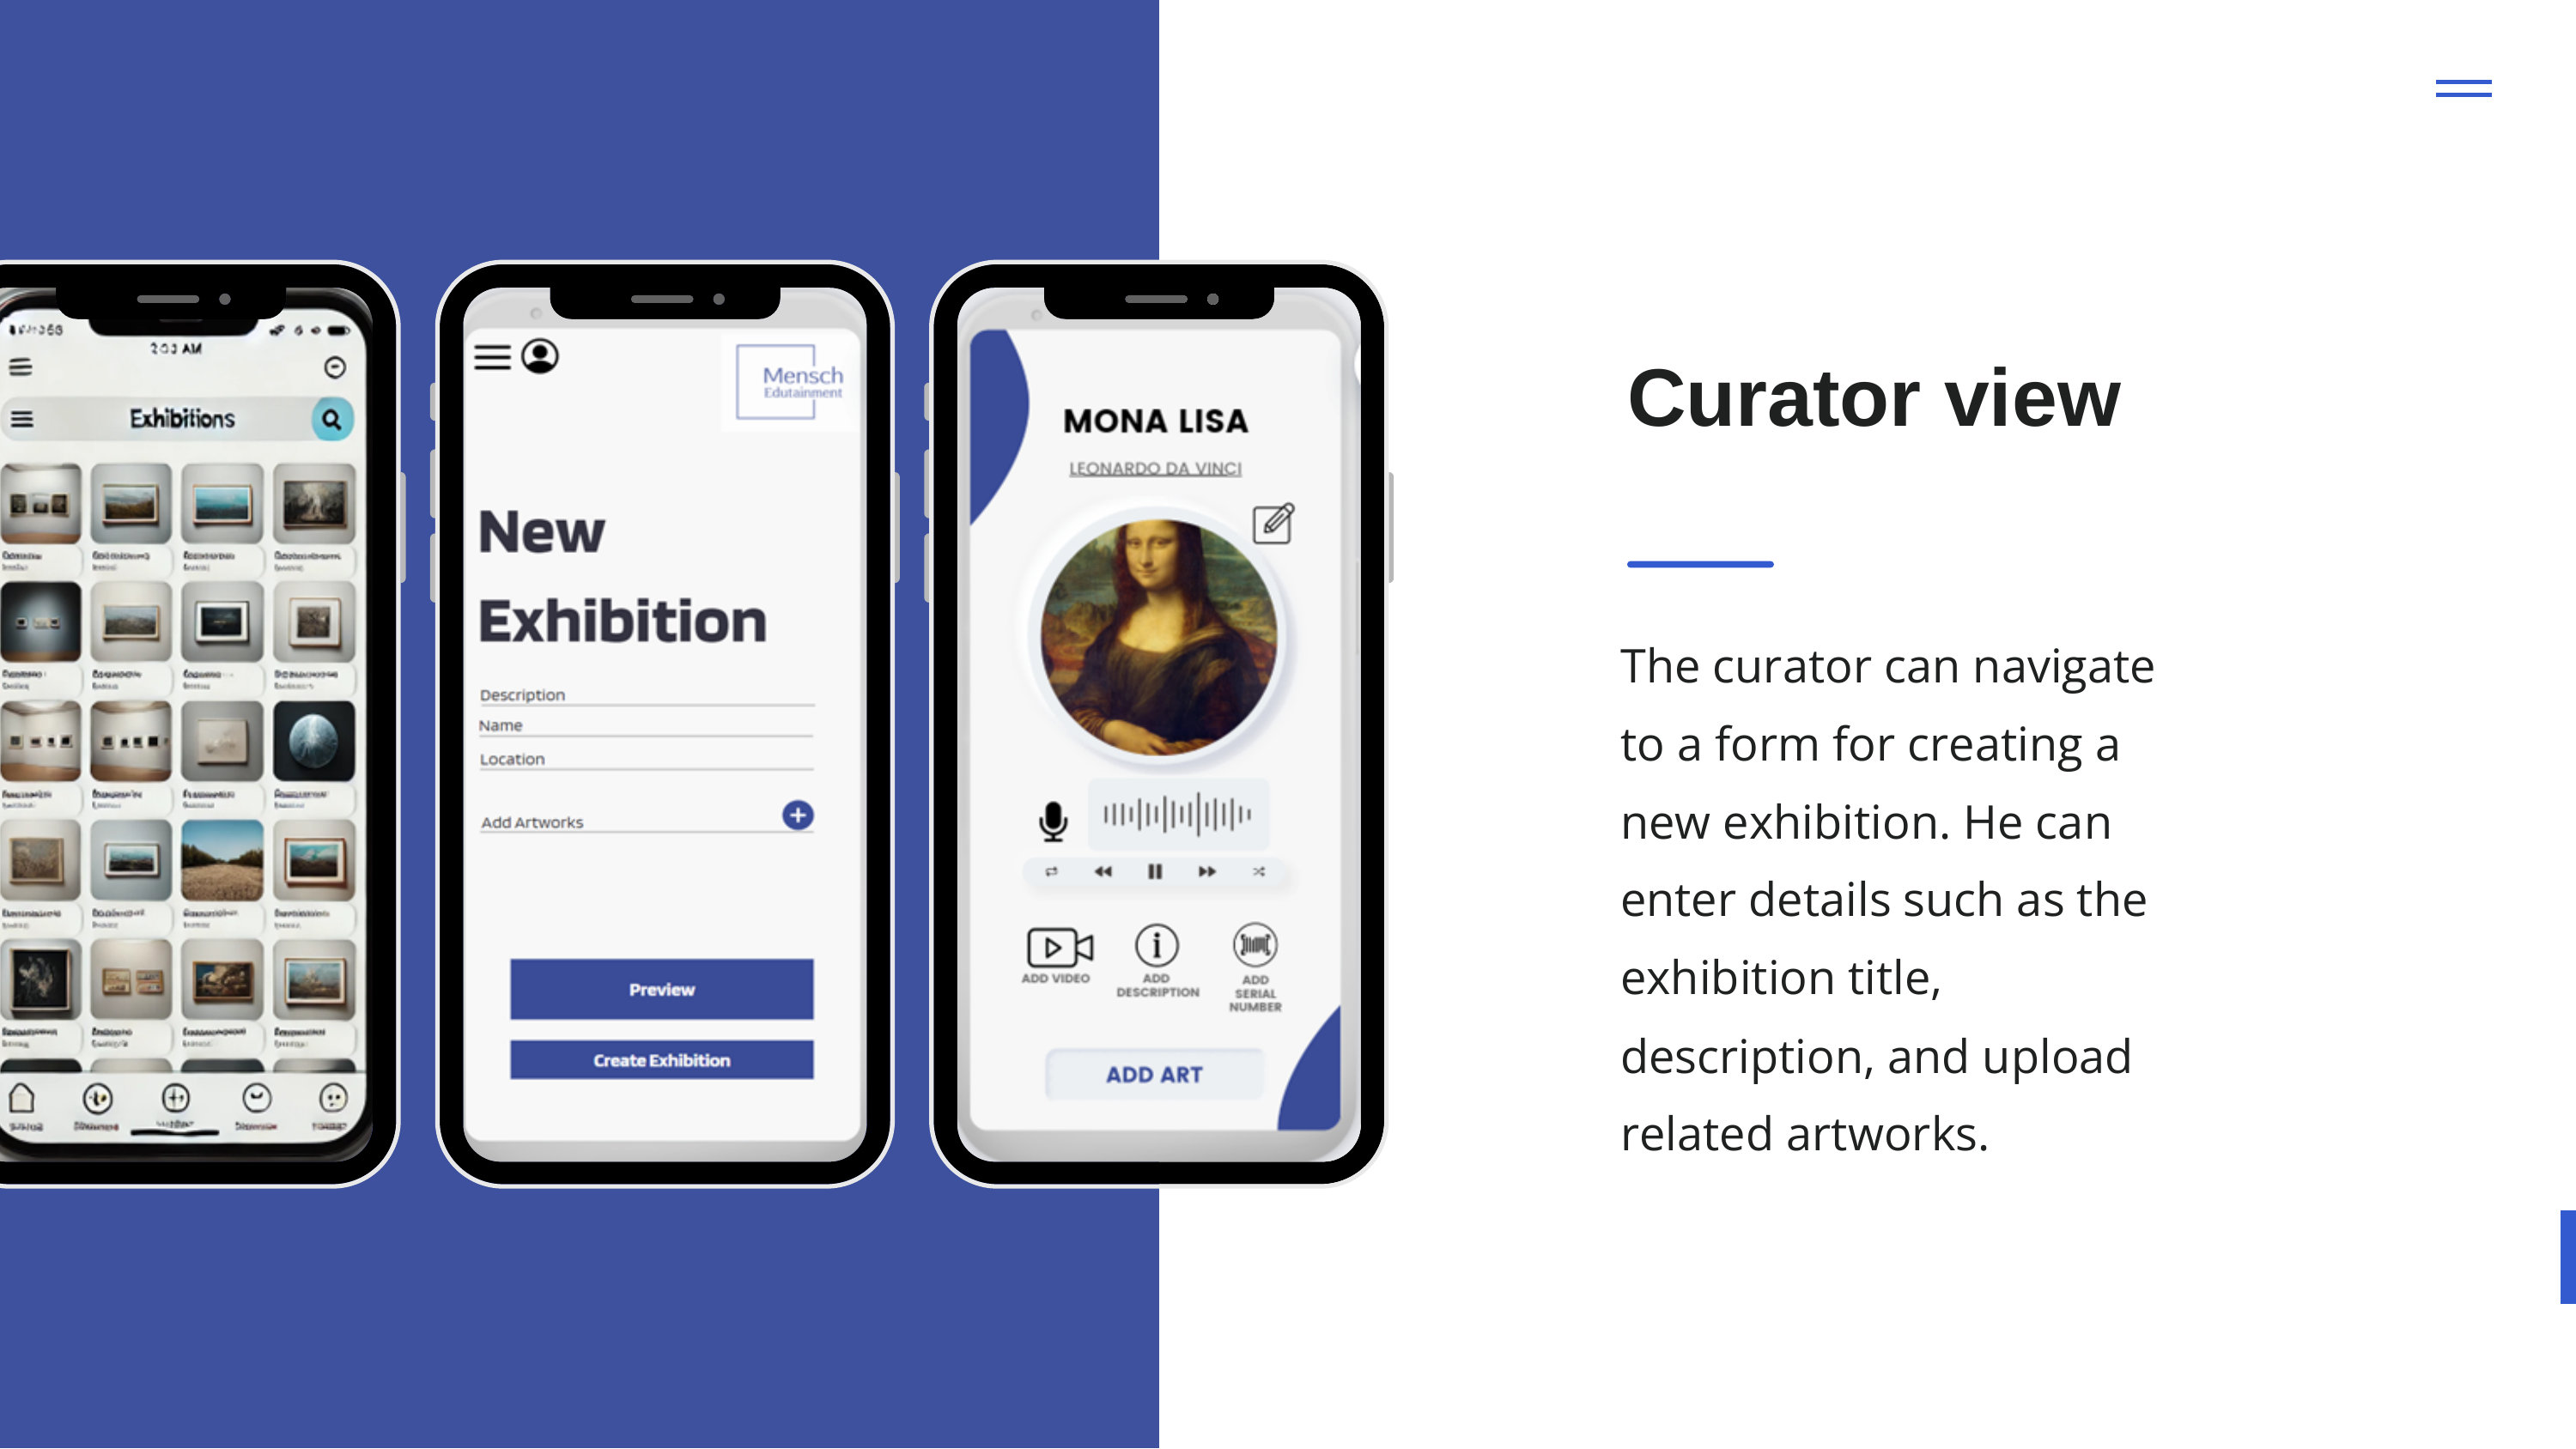

Curator view

The curator can navigate to a form for creating a new exhibition. He can enter details such as the exhibition title, description, and upload related artworks.